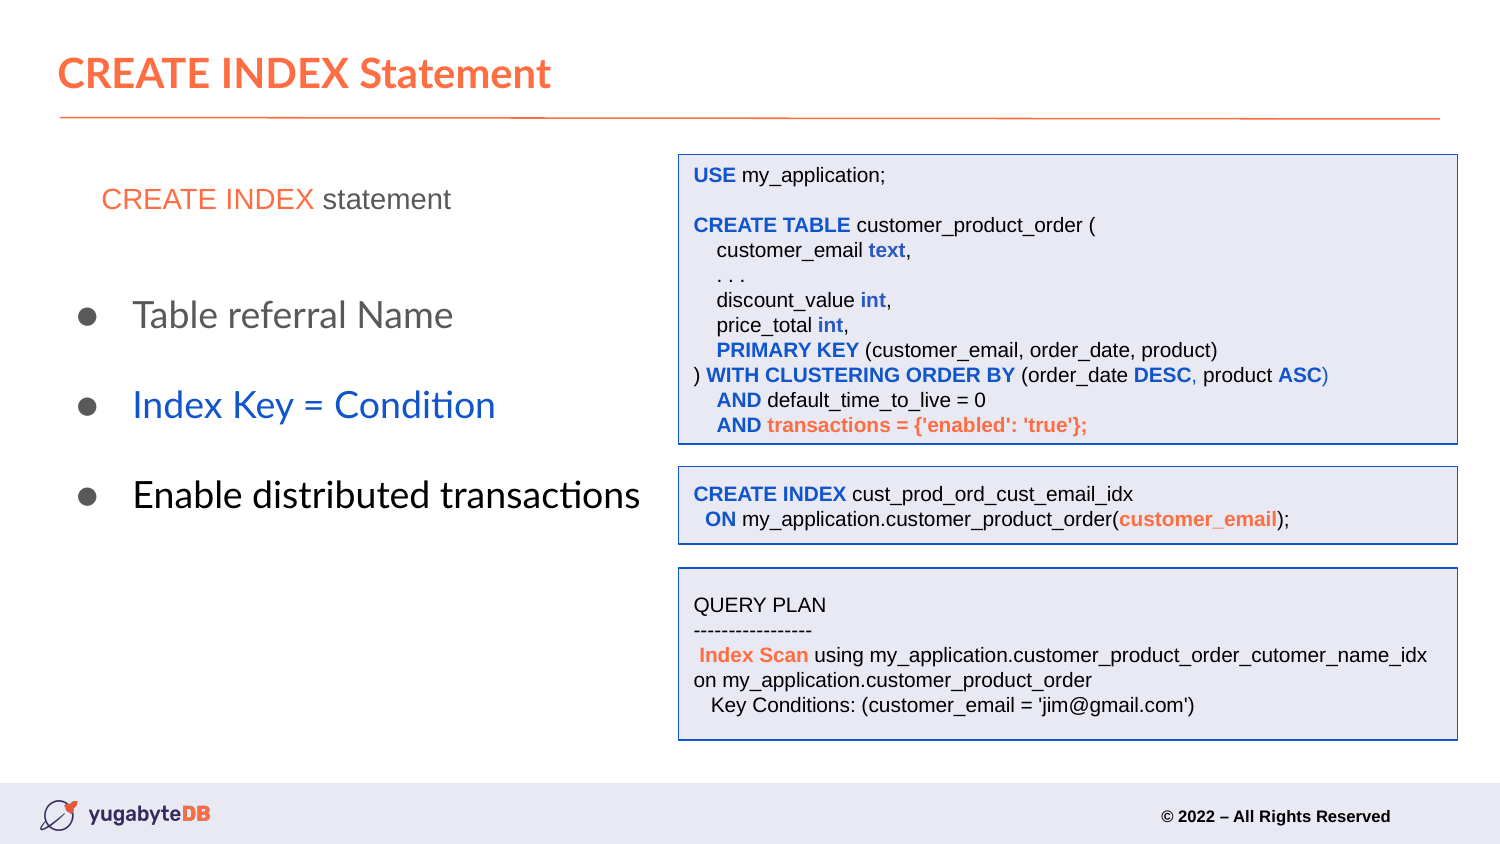

# CREATE INDEX Statement
USE my_application;
CREATE TABLE customer_product_order (
    customer_email text,
    . . .
    discount_value int,
    price_total int,
    PRIMARY KEY (customer_email, order_date, product)
) WITH CLUSTERING ORDER BY (order_date DESC, product ASC)
    AND default_time_to_live = 0
    AND transactions = {'enabled': 'true'};
CREATE INDEX statement
Table referral Name
Index Key = Condition
Enable distributed transactions
CREATE INDEX cust_prod_ord_cust_email_idx
  ON my_application.customer_product_order(customer_email);

QUERY PLAN
-----------------
 Index Scan using my_application.customer_product_order_cutomer_name_idx on my_application.customer_product_order
   Key Conditions: (customer_email = 'jim@gmail.com')